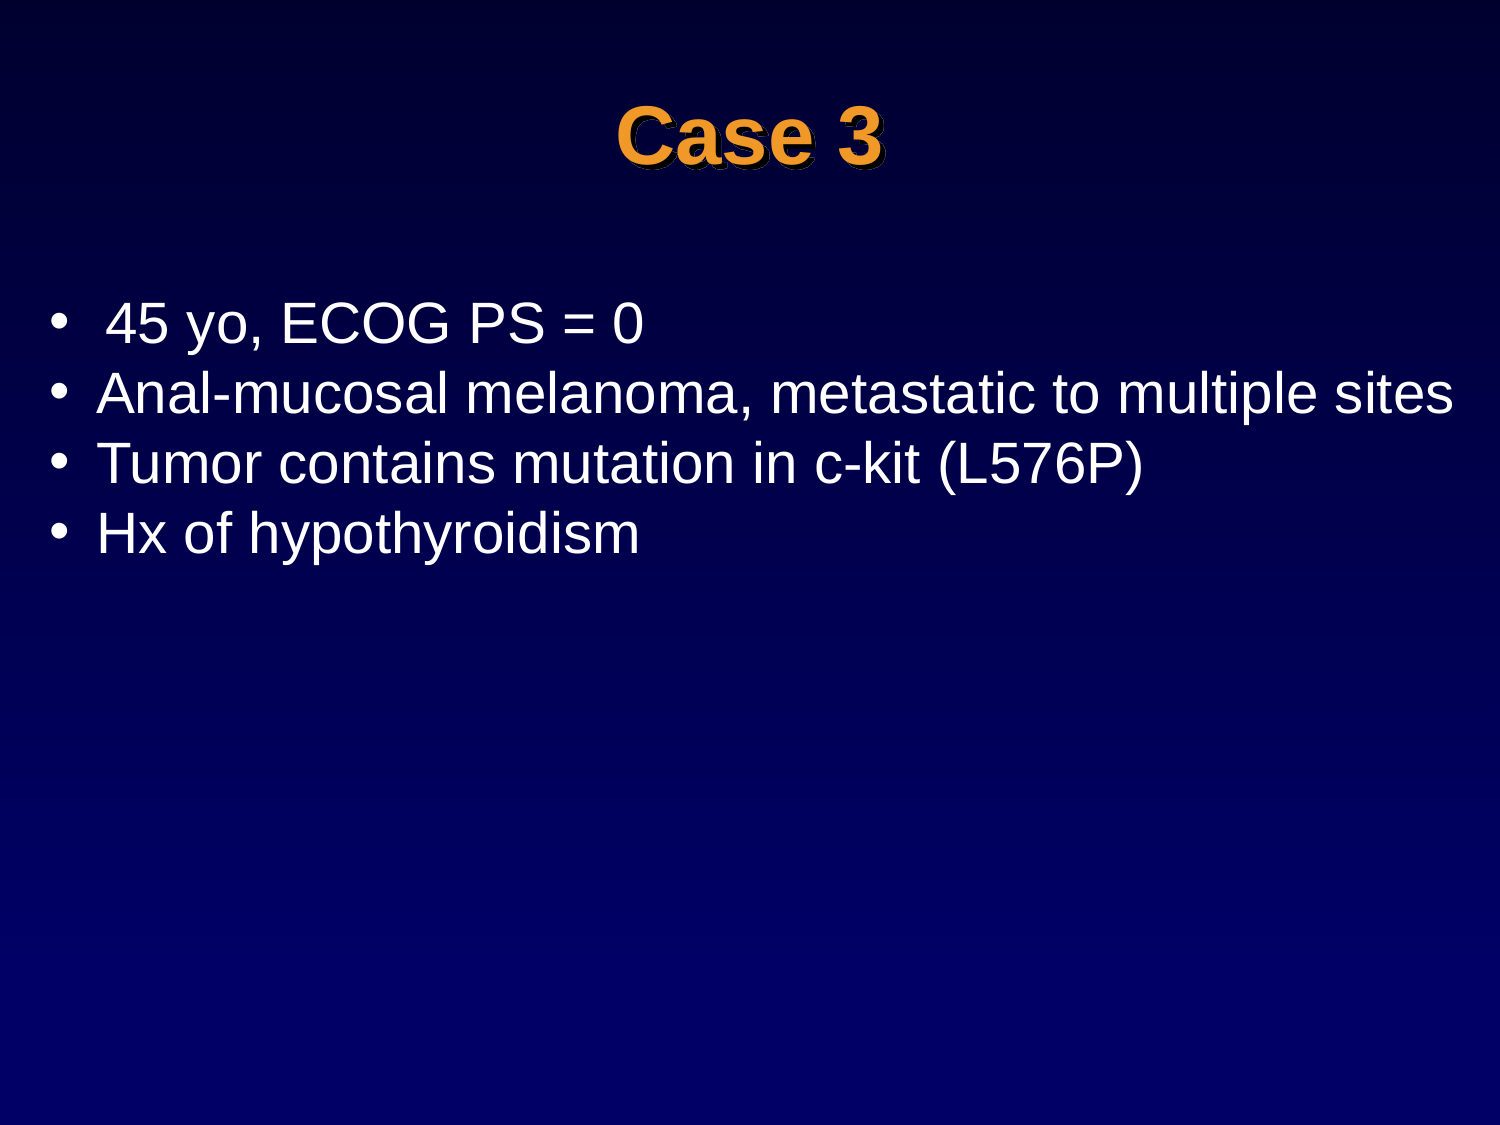

# Case 3
45 yo, ECOG PS = 0
Anal-mucosal melanoma, metastatic to multiple sites
Tumor contains mutation in c-kit (L576P)
Hx of hypothyroidism